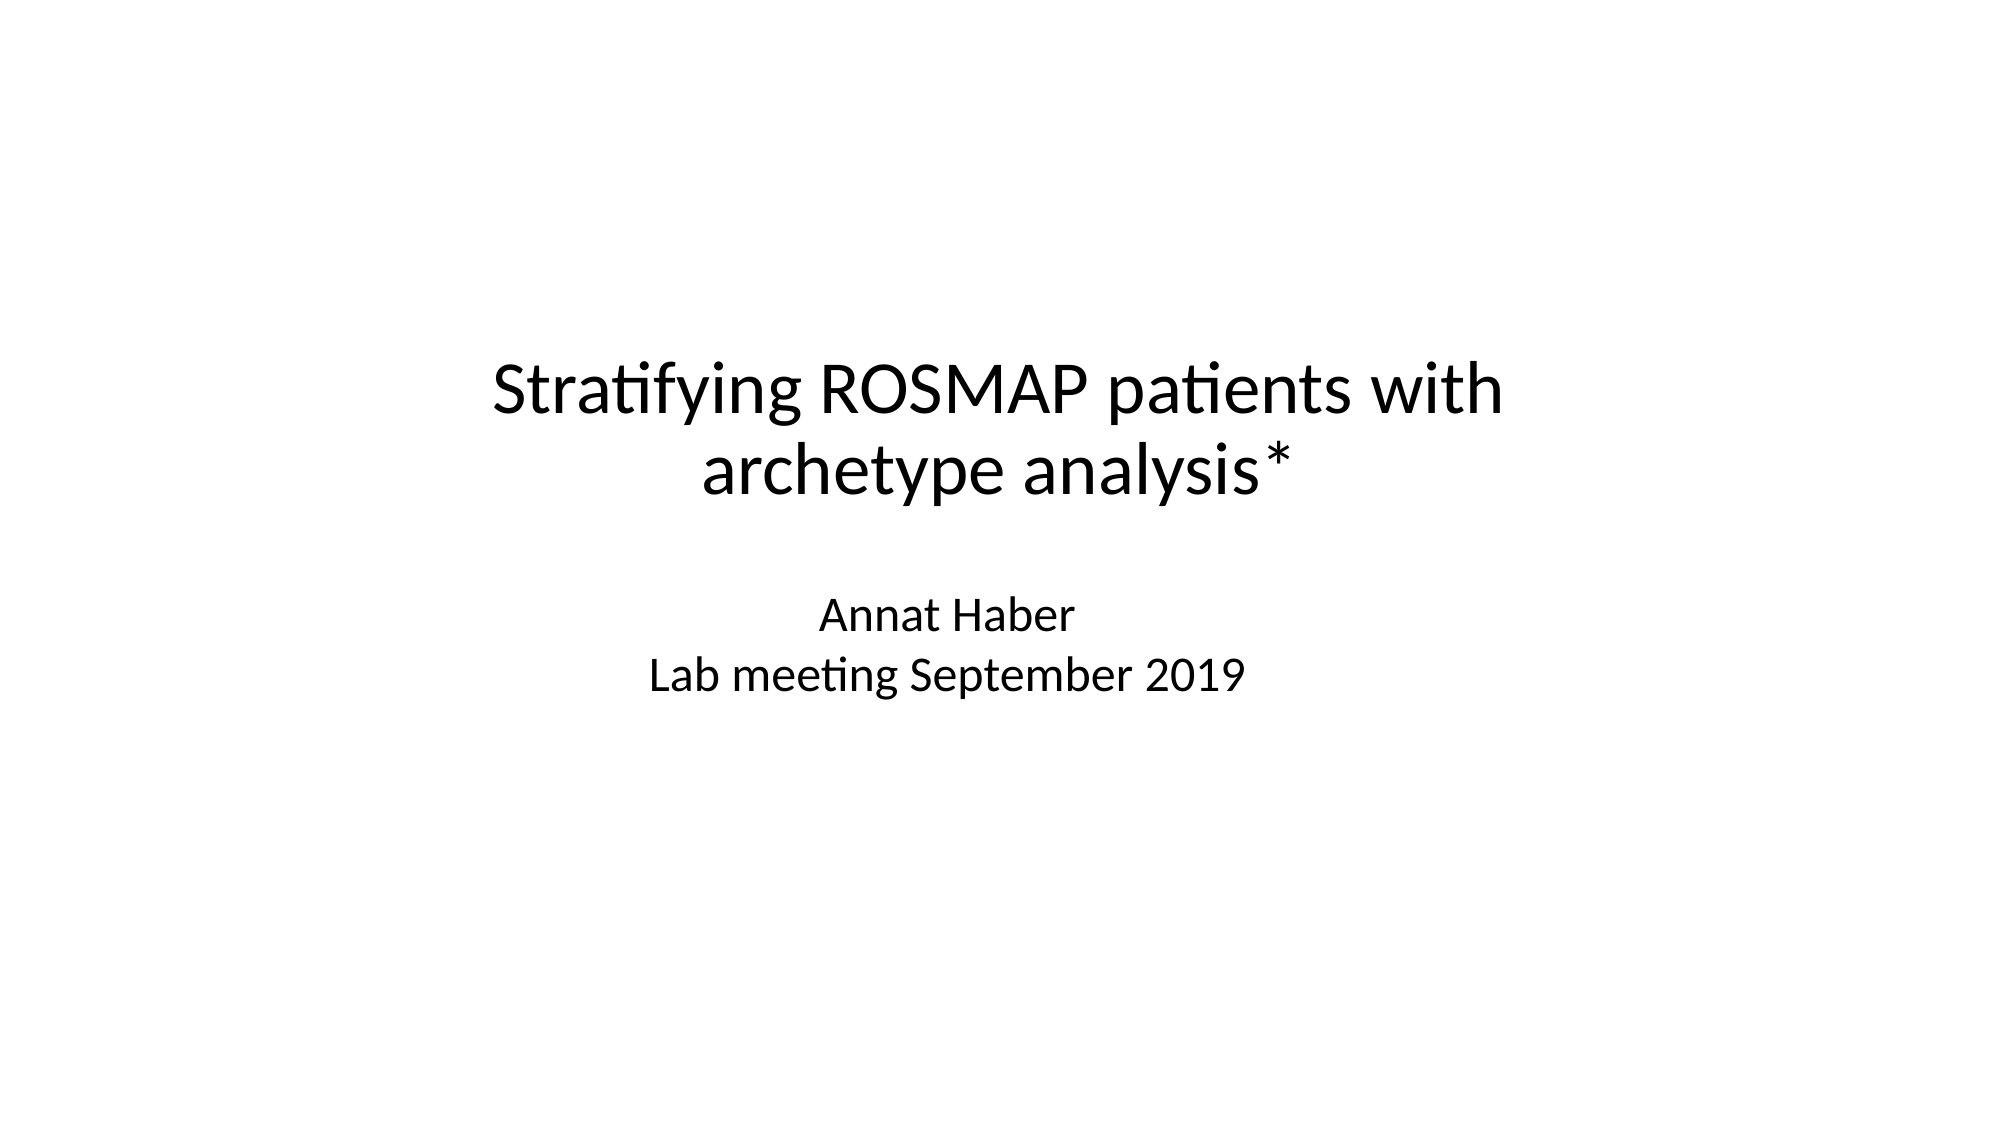

# Stratifying ROSMAP patients with archetype analysis*
Annat Haber
Lab meeting September 2019